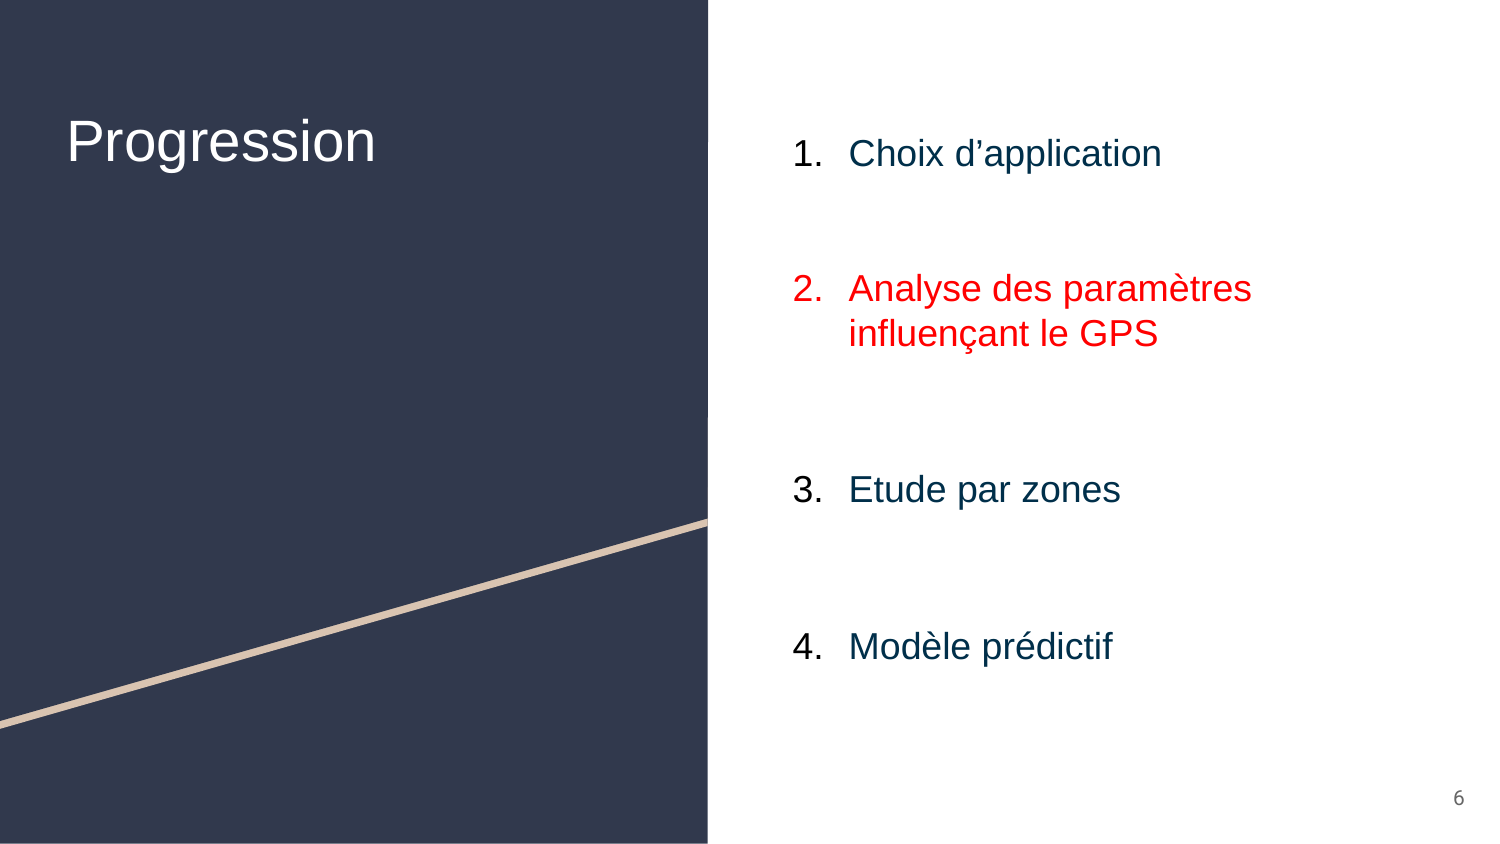

# Progression
Choix d’application

Analyse des paramètres influençant le GPS

Etude par zones

Modèle prédictif

6